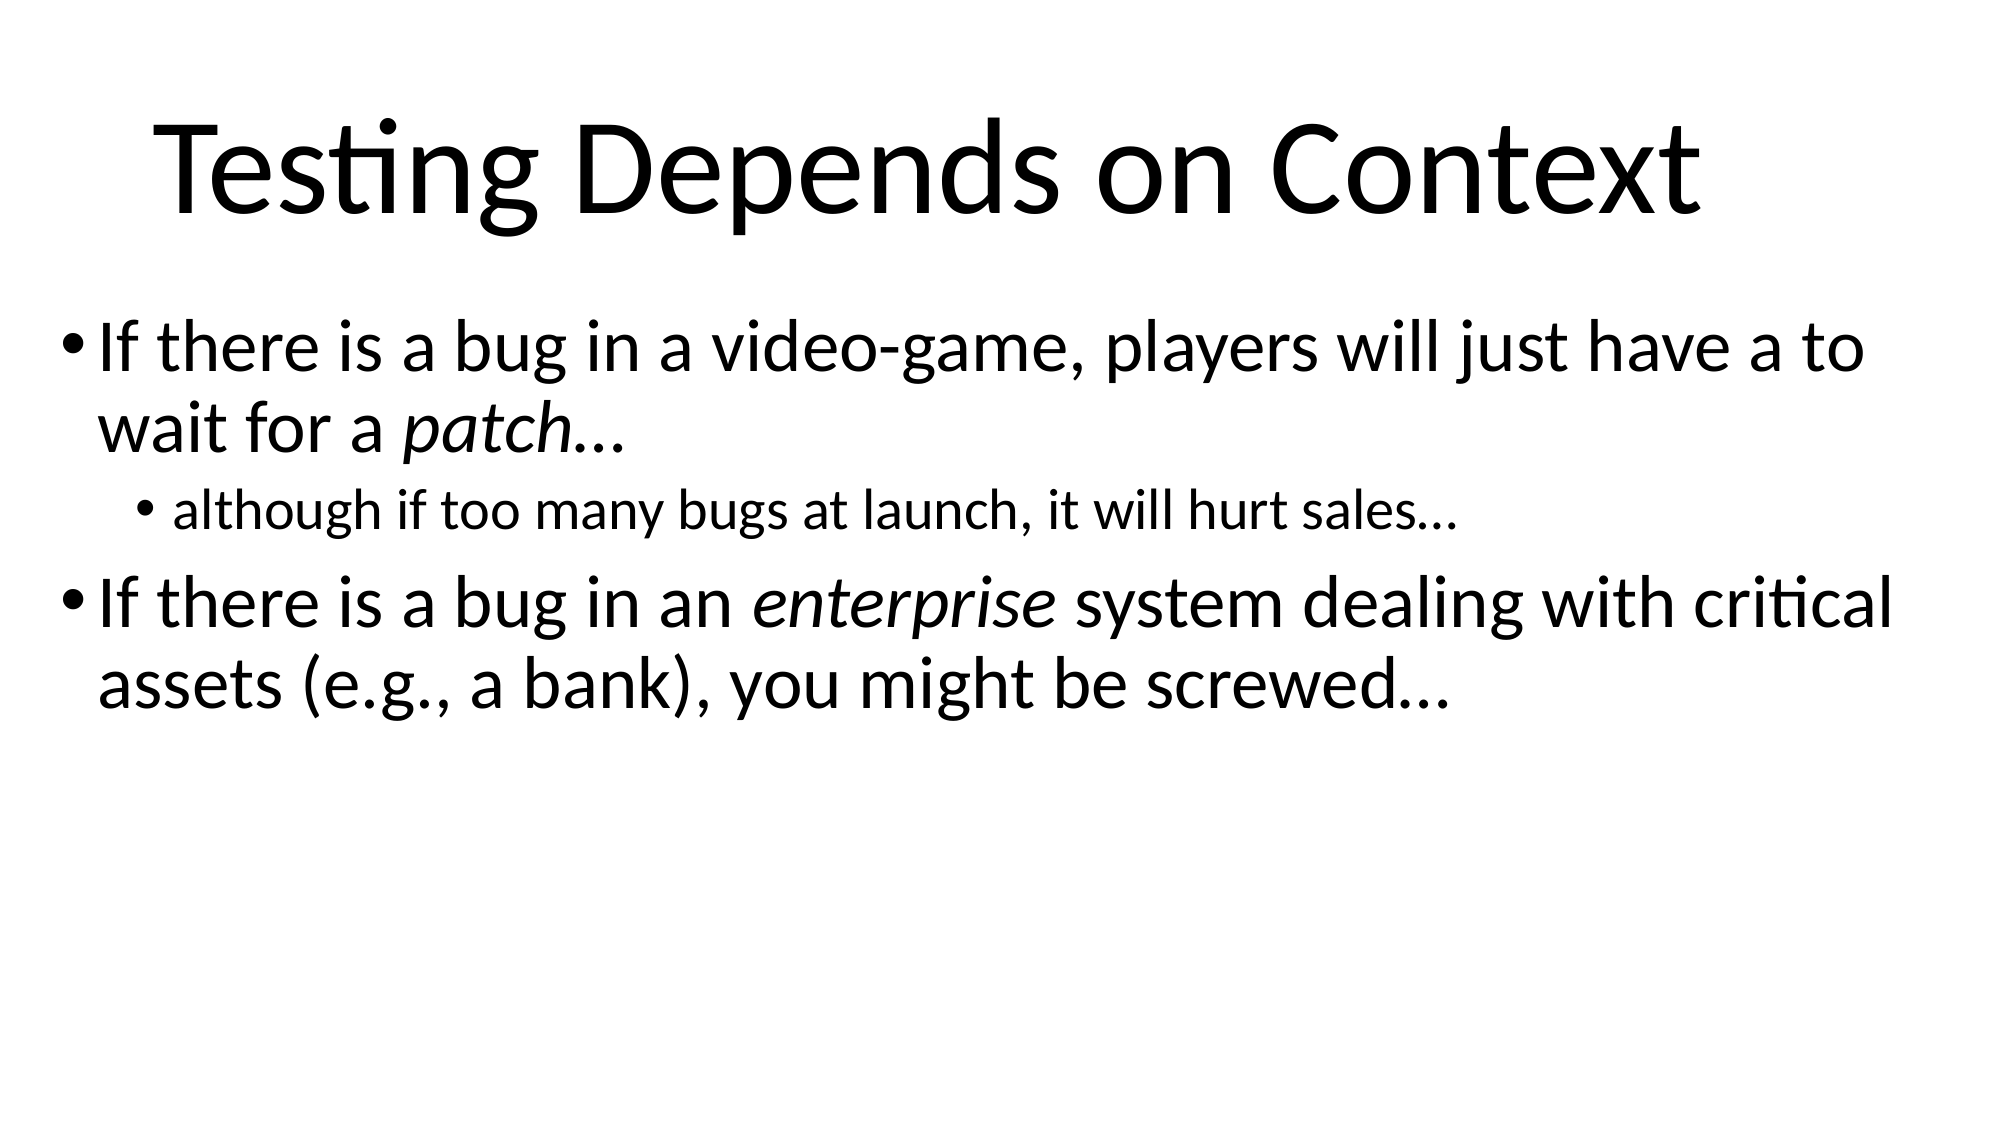

# Testing Depends on Context
If there is a bug in a video-game, players will just have a to wait for a patch…
although if too many bugs at launch, it will hurt sales…
If there is a bug in an enterprise system dealing with critical assets (e.g., a bank), you might be screwed…